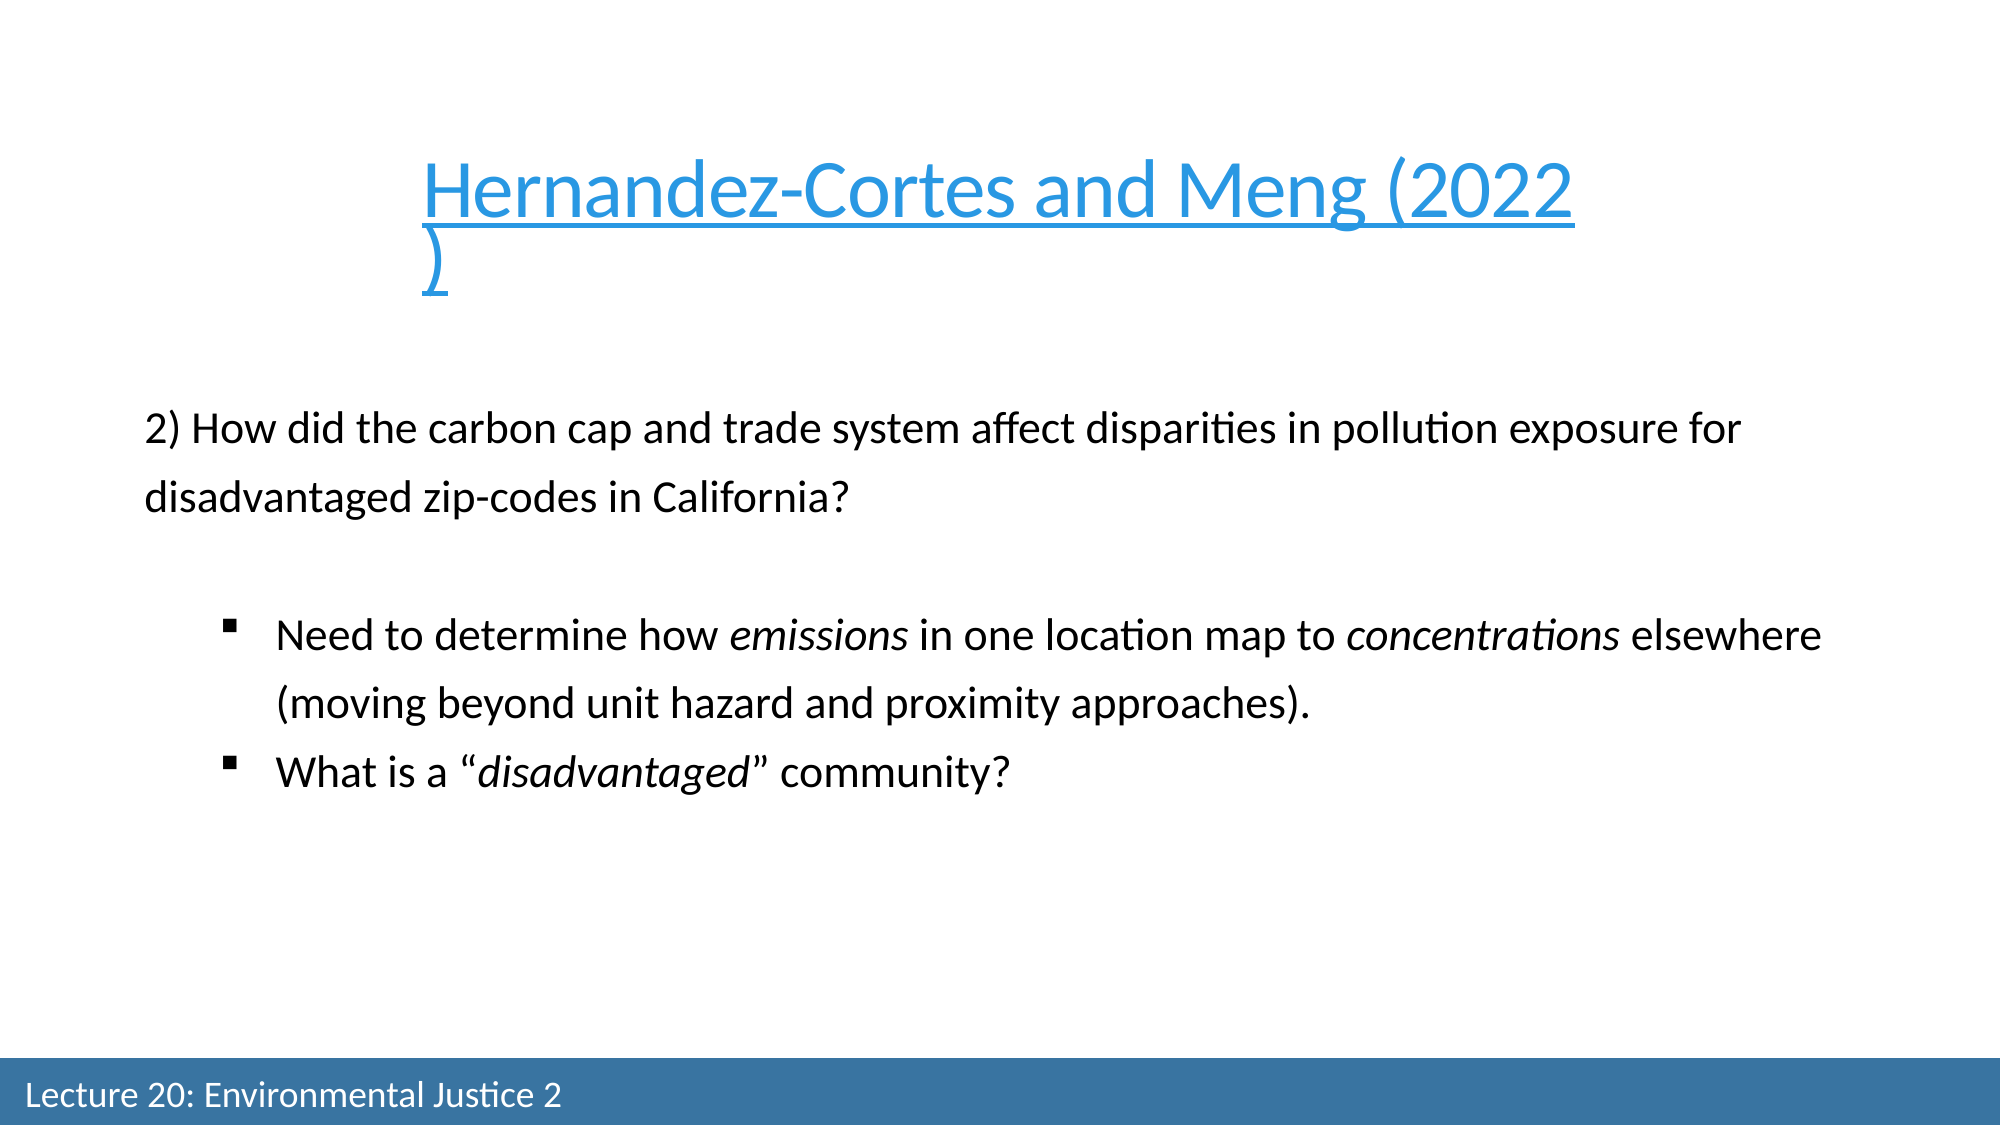

Hernandez-Cortes and Meng (2022)

2) How did the carbon cap and trade system affect disparities in pollution exposure for disadvantaged zip-codes in California?

Need to determine how emissions in one location map to concentrations elsewhere (moving beyond unit hazard and proximity approaches).
What is a “disadvantaged” community?